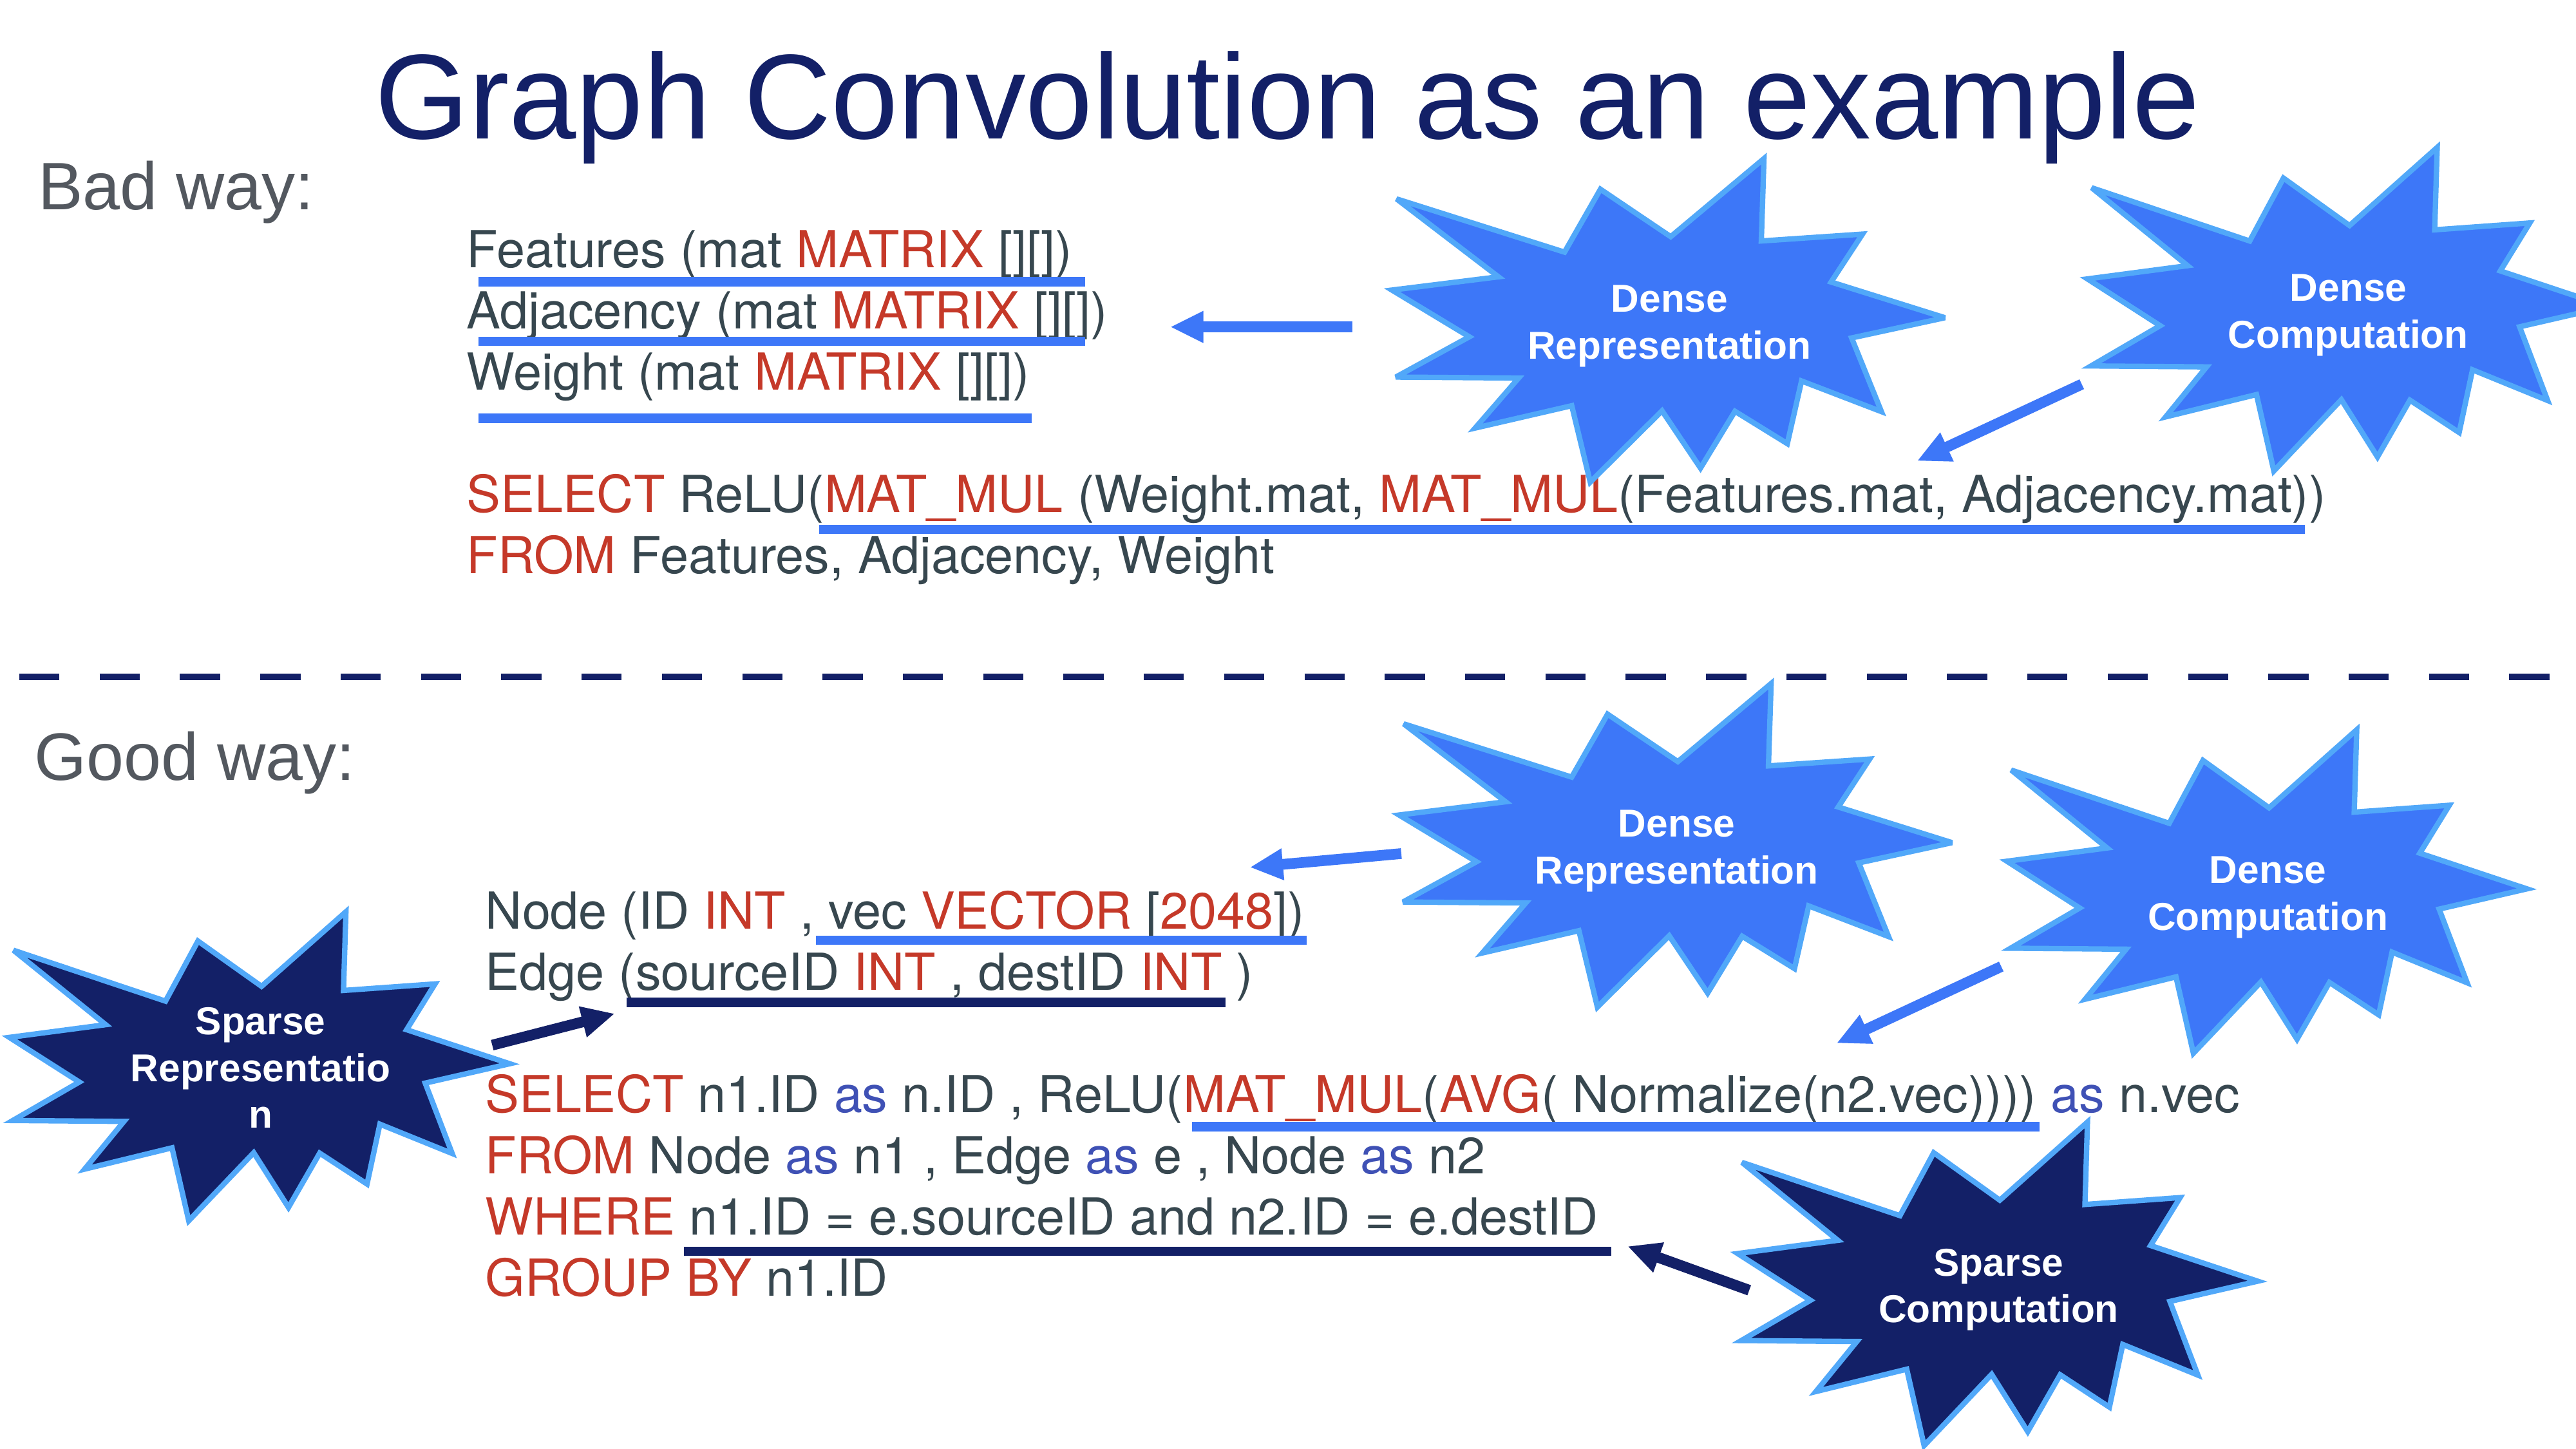

# Graph Convolution as an example
Bad way:

Dense Computation

Dense Representation

Features (mat MATRIX [][])
Adjacency (mat MATRIX [][])
Weight (mat MATRIX [][])

SELECT ReLU(MAT_MUL (Weight.mat, MAT_MUL(Features.mat, Adjacency.mat))
FROM Features, Adjacency, Weight

Dense Representation

Good way:

Dense Computation

Node (ID INT , vec VECTOR [2048])
Edge (sourceID INT , destID INT )

SELECT n1.ID as n.ID , ReLU(MAT_MUL(AVG( Normalize(n2.vec)))) as n.vec
FROM Node as n1 , Edge as e , Node as n2
WHERE n1.ID = e.sourceID and n2.ID = e.destID
GROUP BY n1.ID

Sparse Representation

Sparse Computation

28